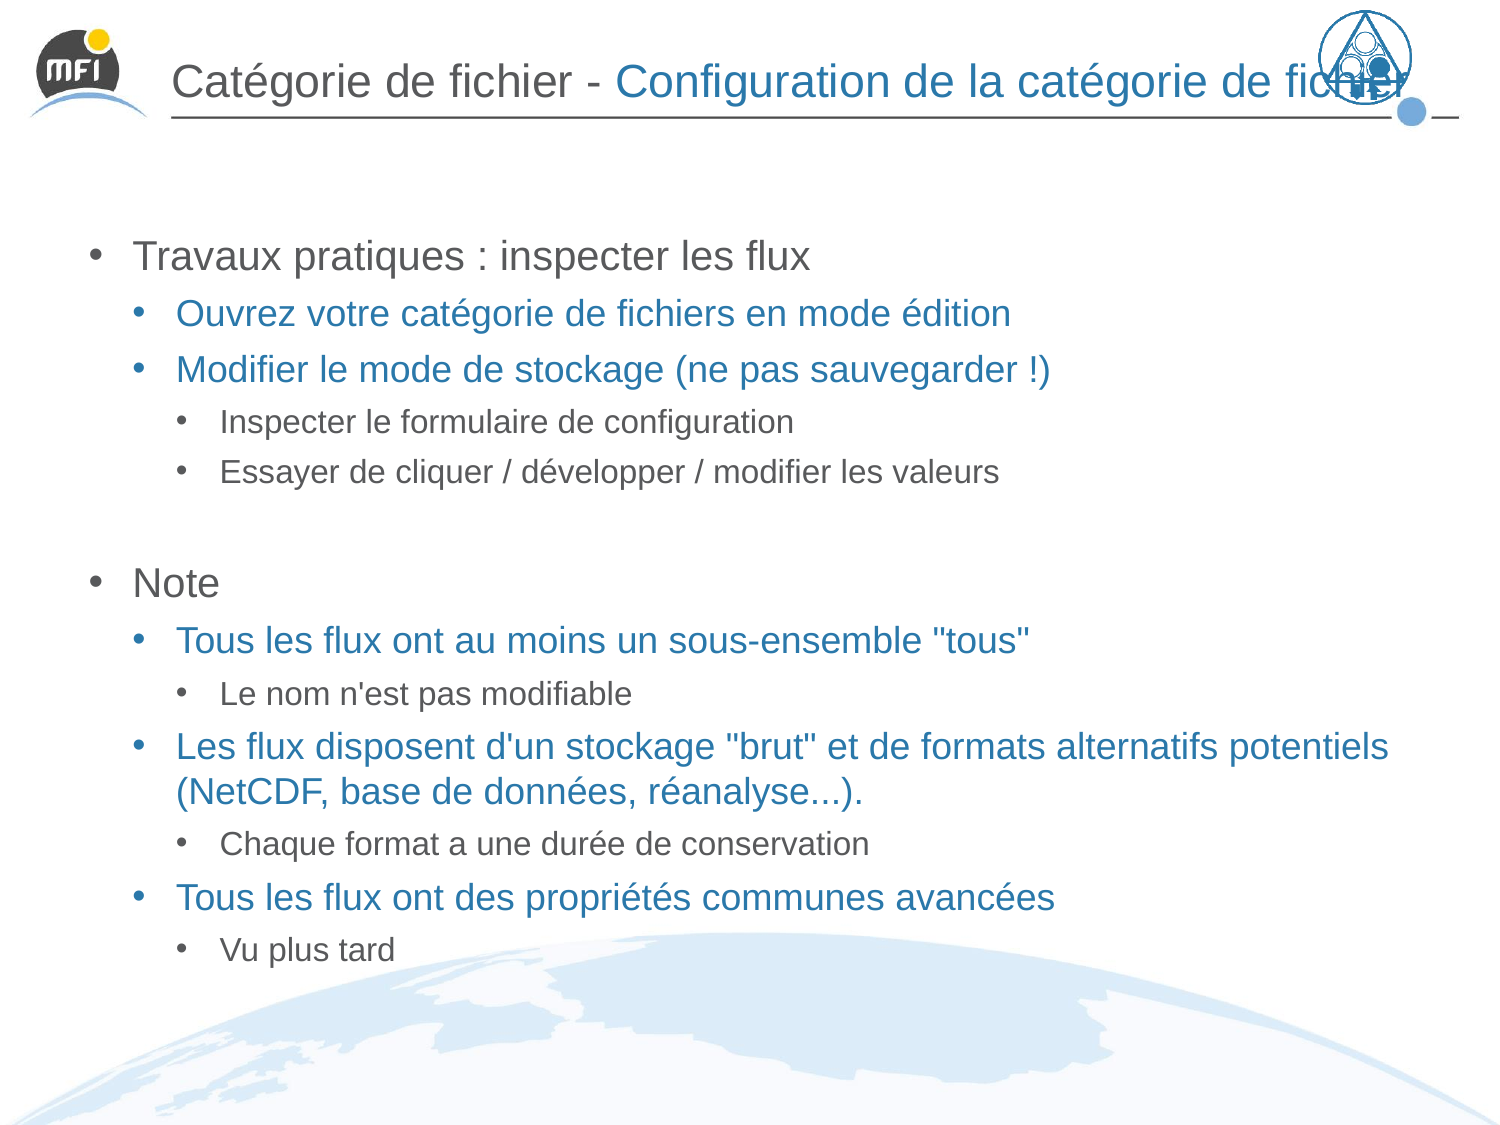

# Catégorie de fichier - Configuration de la catégorie de fichier

Travaux pratiques : inspecter les flux
Ouvrez votre catégorie de fichiers en mode édition
Modifier le mode de stockage (ne pas sauvegarder !)
Inspecter le formulaire de configuration
Essayer de cliquer / développer / modifier les valeurs

Note
Tous les flux ont au moins un sous-ensemble "tous"
Le nom n'est pas modifiable
Les flux disposent d'un stockage "brut" et de formats alternatifs potentiels (NetCDF, base de données, réanalyse...).
Chaque format a une durée de conservation
Tous les flux ont des propriétés communes avancées
Vu plus tard